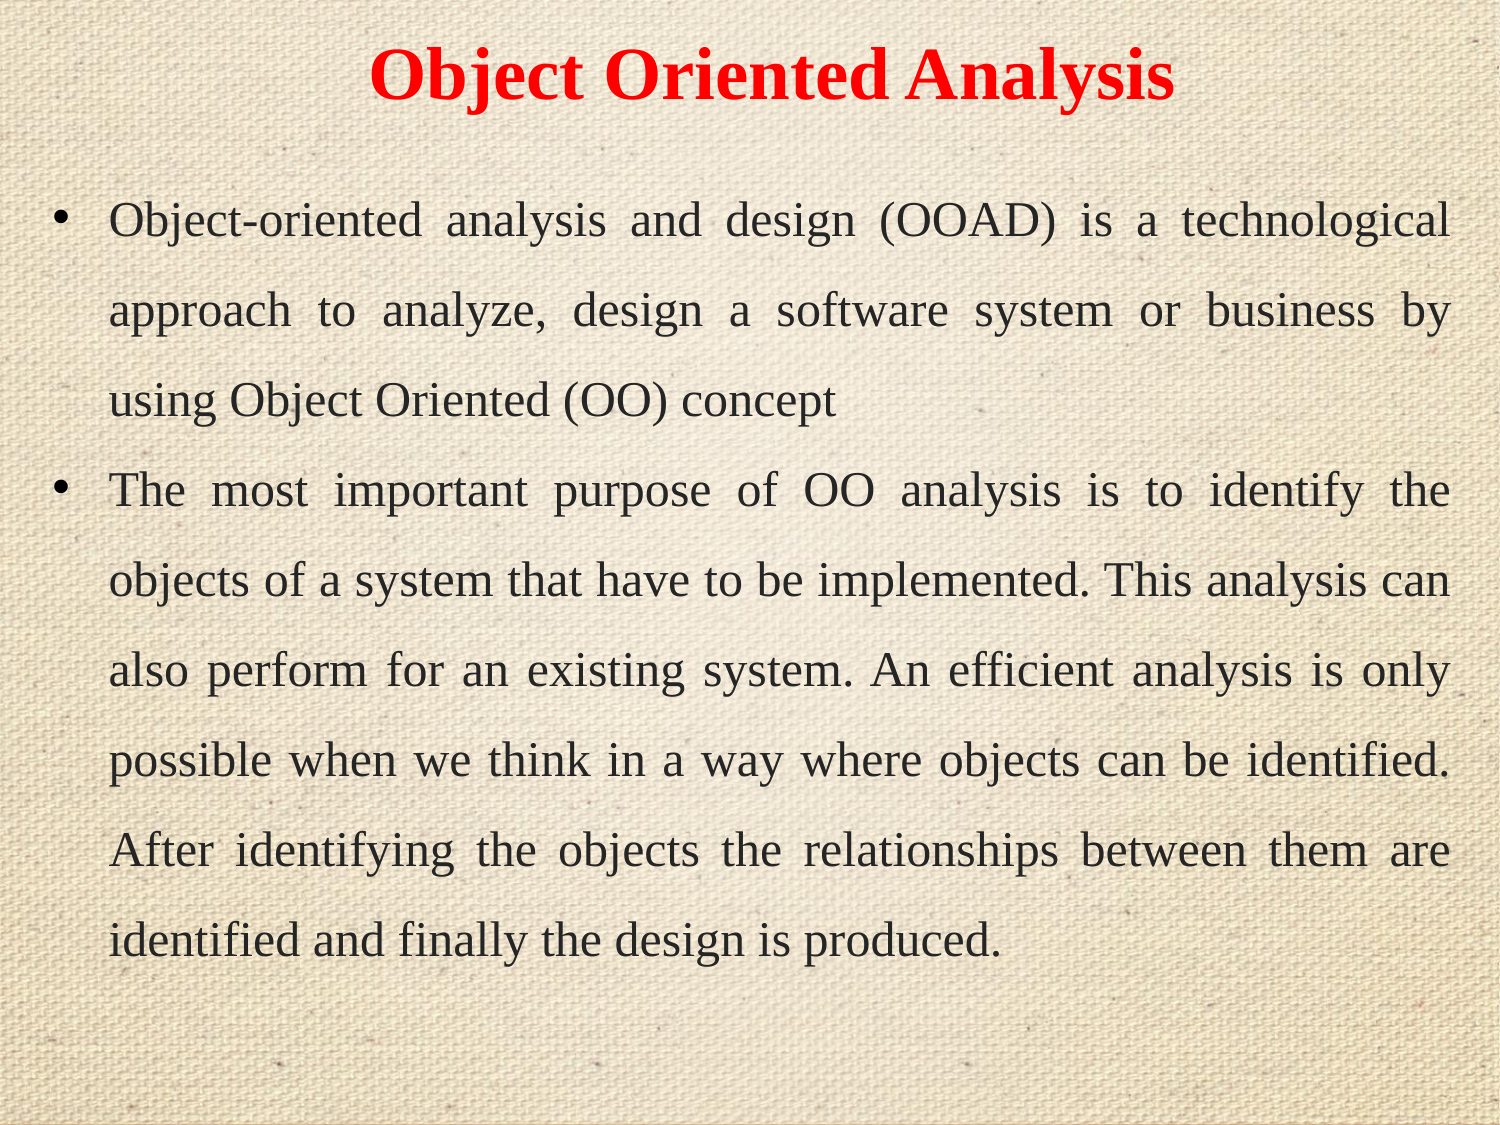

# Object Oriented Analysis
Object-oriented analysis and design (OOAD) is a technological approach to analyze, design a software system or business by using Object Oriented (OO) concept
The most important purpose of OO analysis is to identify the objects of a system that have to be implemented. This analysis can also perform for an existing system. An efficient analysis is only possible when we think in a way where objects can be identified. After identifying the objects the relationships between them are identified and finally the design is produced.